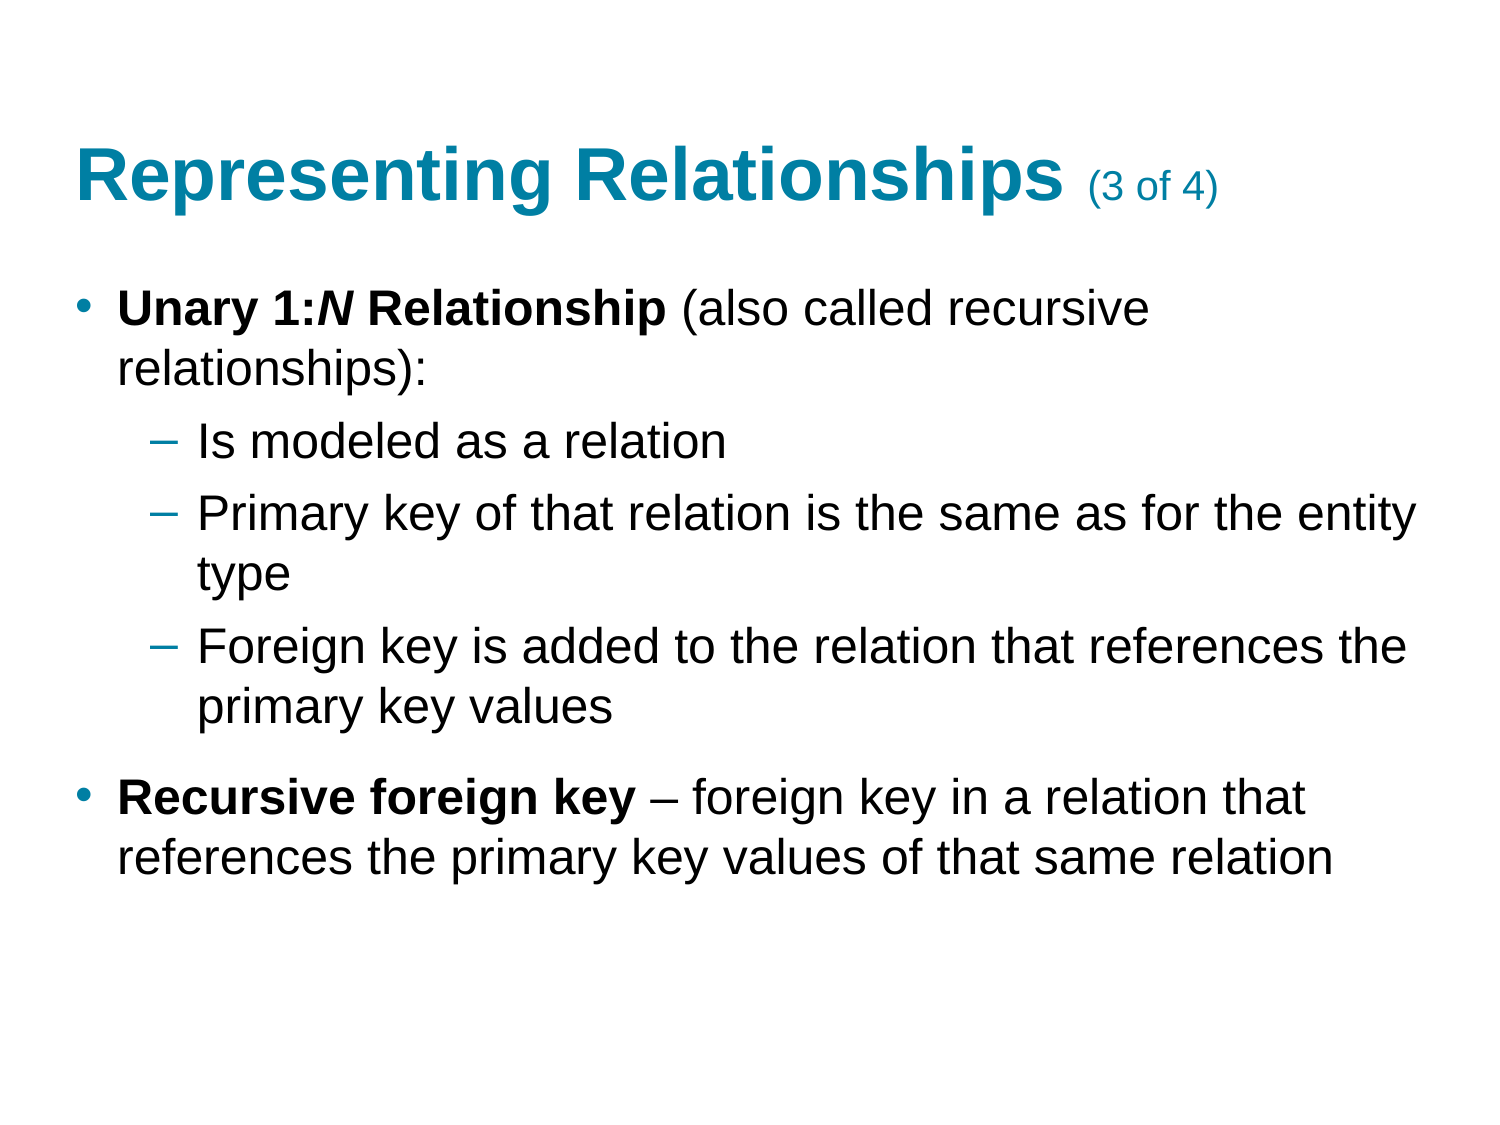

# Representing Relationships (3 of 4)
Unary 1:N Relationship (also called recursive relationships):
Is modeled as a relation
Primary key of that relation is the same as for the entity type
Foreign key is added to the relation that references the primary key values
Recursive foreign key – foreign key in a relation that references the primary key values of that same relation